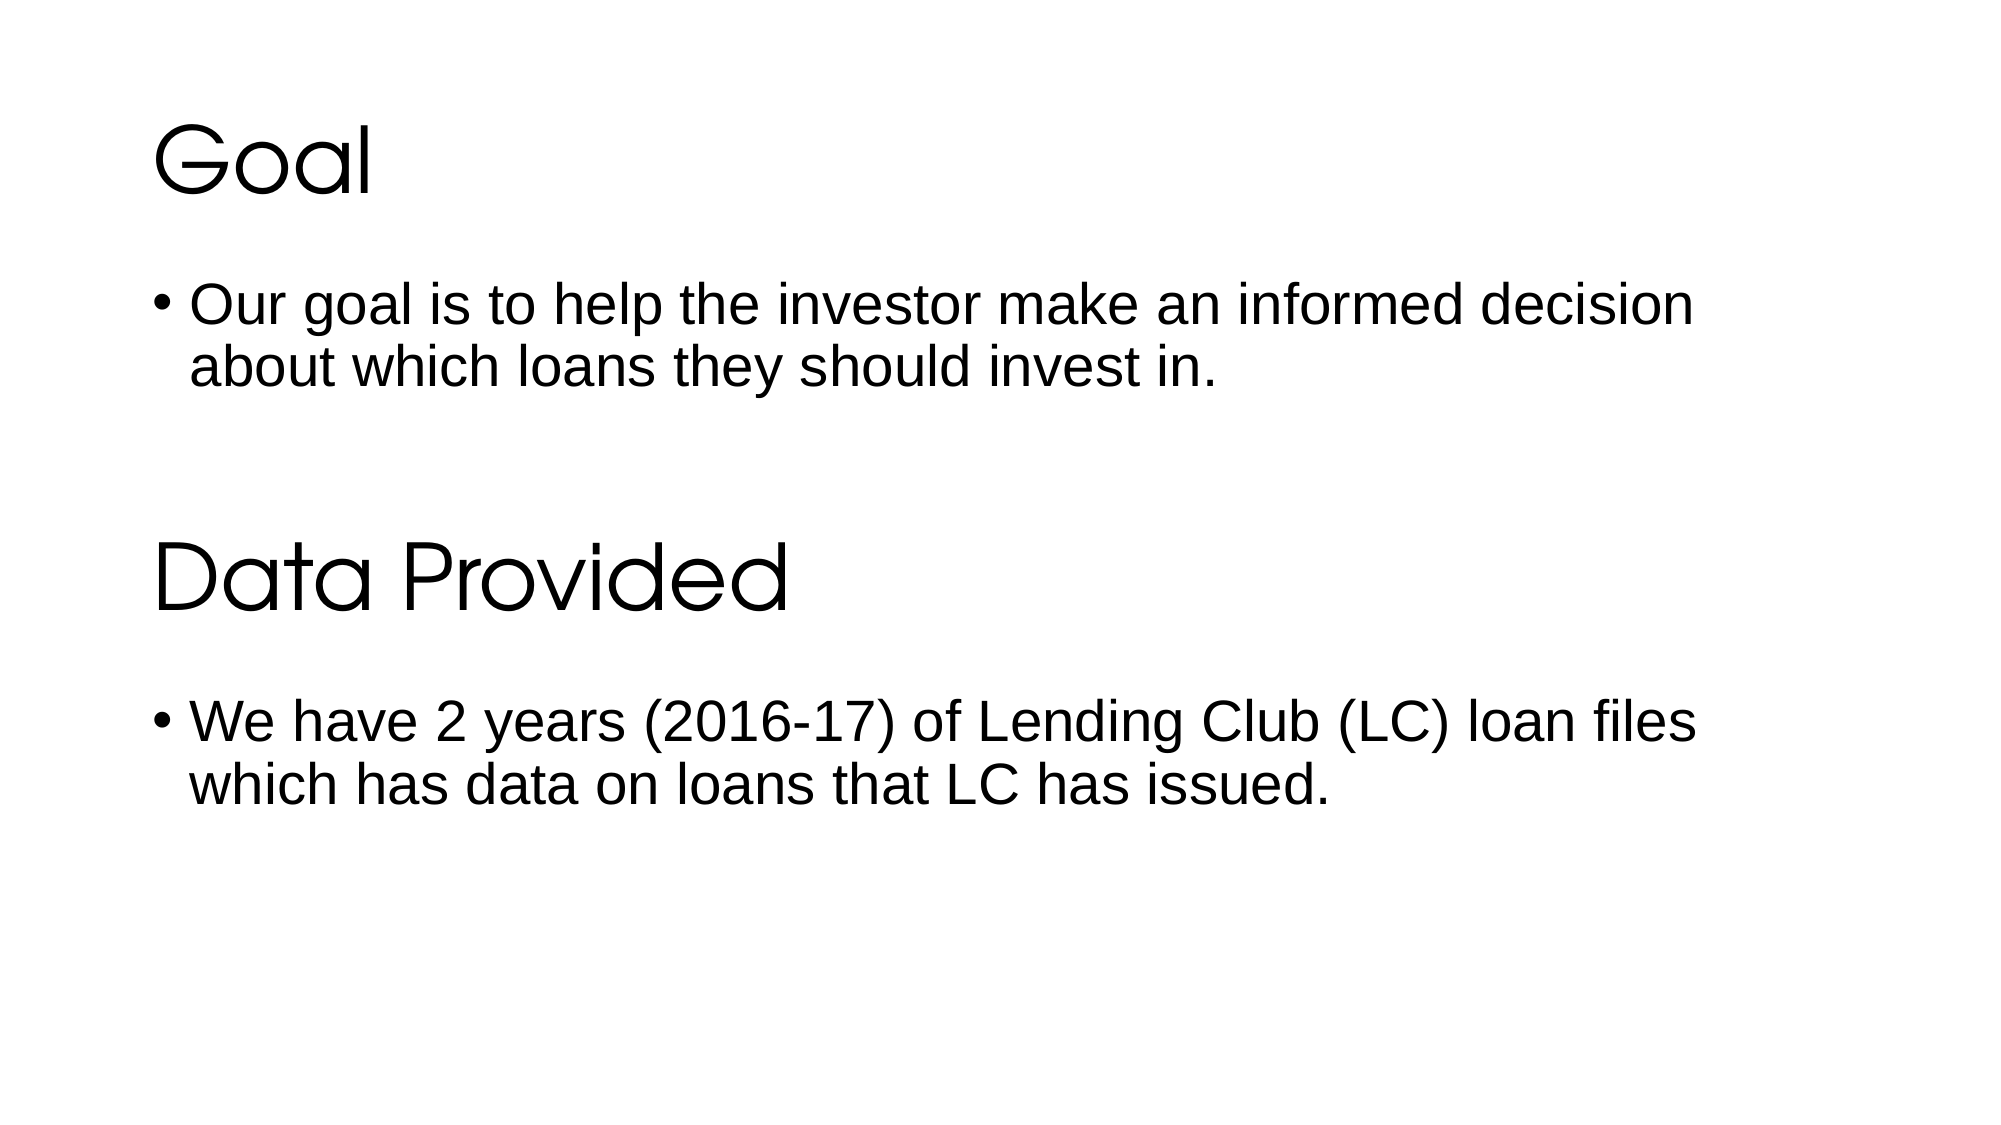

# Goal
Our goal is to help the investor make an informed decision about which loans they should invest in.
Data Provided
We have 2 years (2016-17) of Lending Club (LC) loan files which has data on loans that LC has issued.